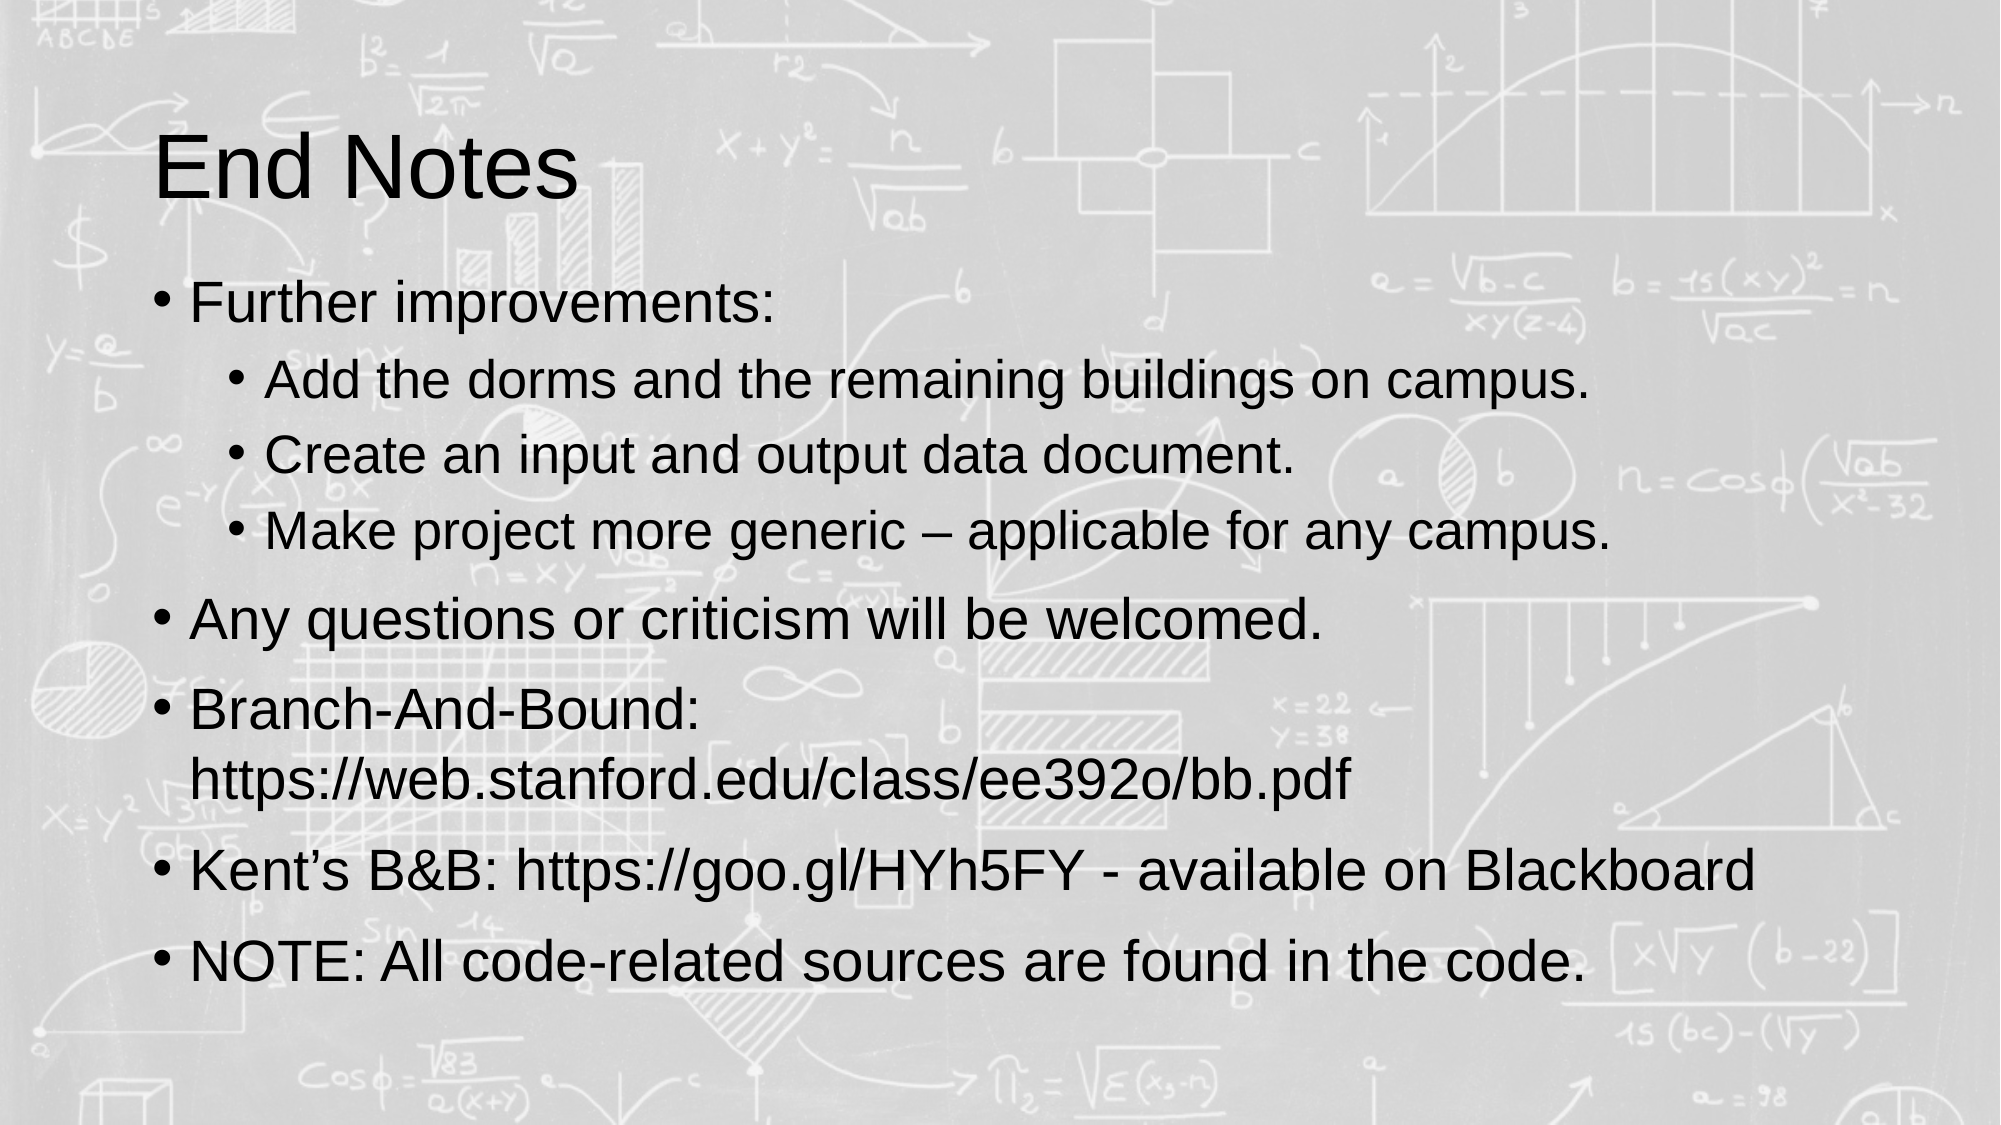

# End Notes
Further improvements:
Add the dorms and the remaining buildings on campus.
Create an input and output data document.
Make project more generic – applicable for any campus.
Any questions or criticism will be welcomed.
Branch-And-Bound: https://web.stanford.edu/class/ee392o/bb.pdf
Kent’s B&B: https://goo.gl/HYh5FY - available on Blackboard
NOTE: All code-related sources are found in the code.